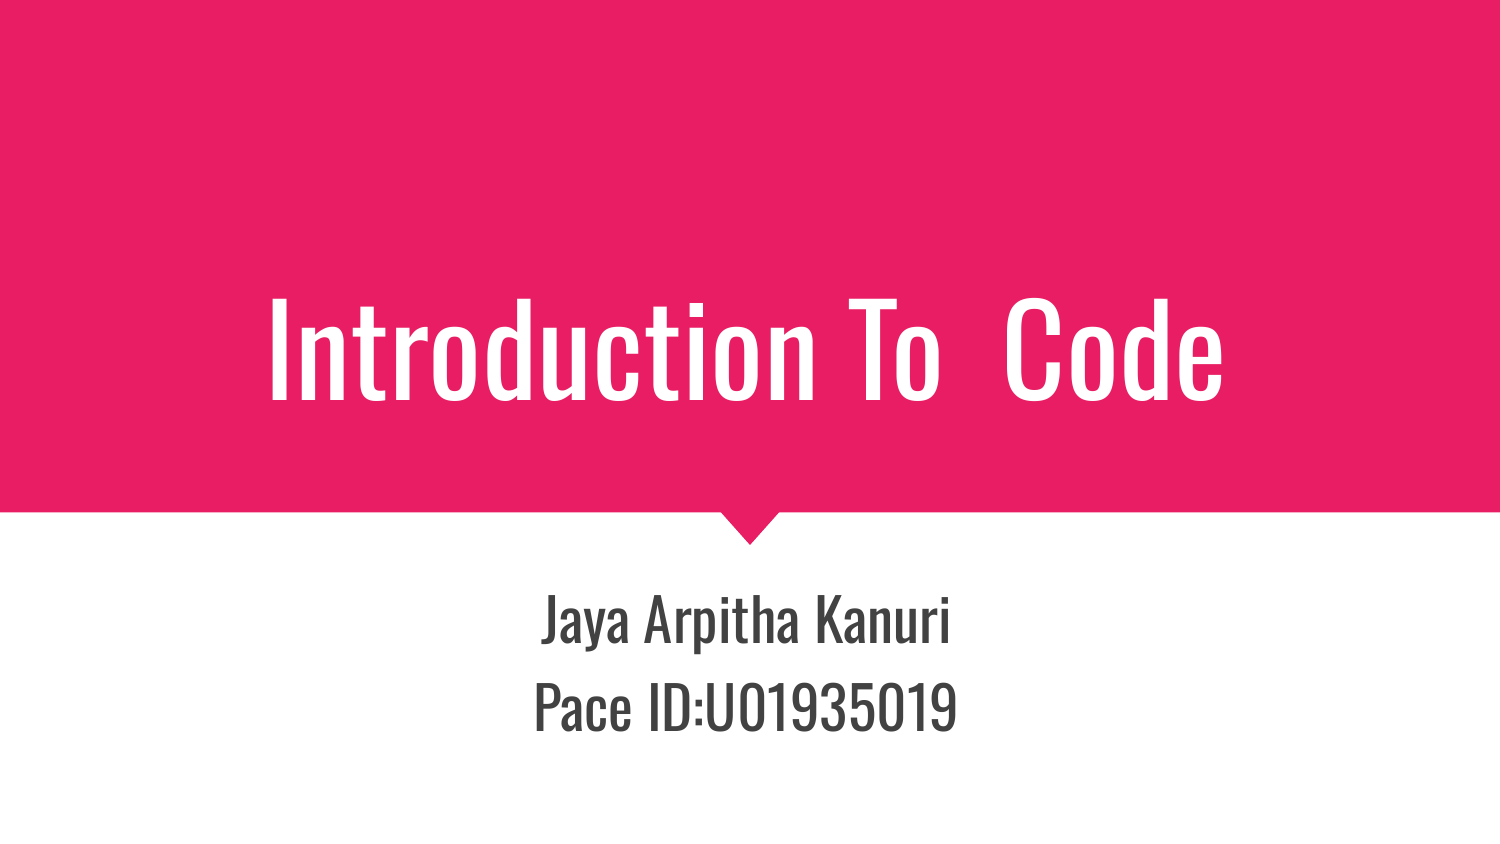

# Introduction To  Code
Jaya Arpitha Kanuri
Pace ID:U01935019